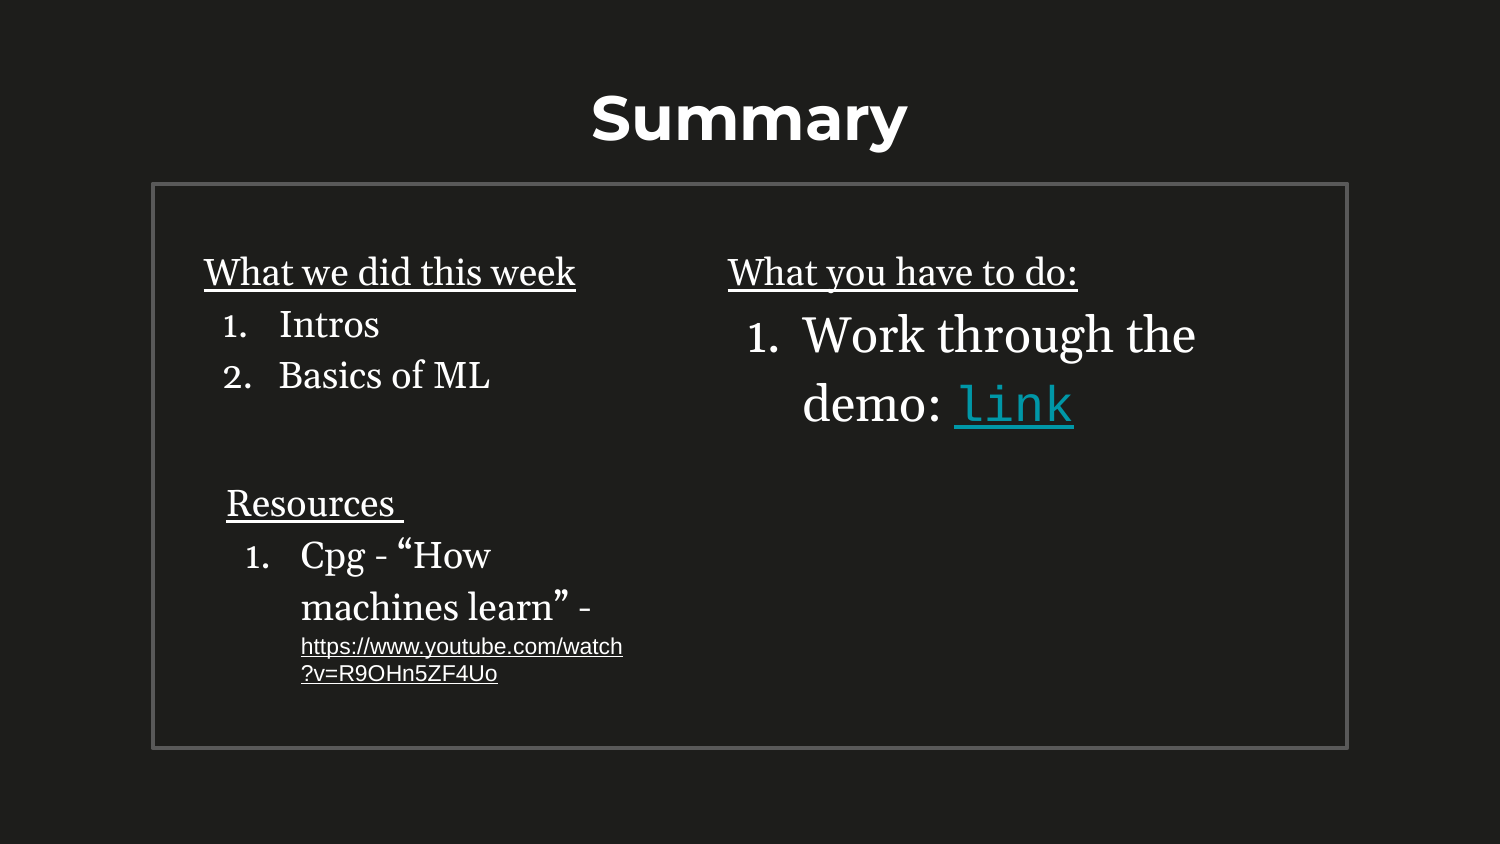

# Summary

What we did this week
Intros
Basics of ML

What you have to do:
Work through the demo: link

Resources
Cpg - “How machines learn” - https://www.youtube.com/watch?v=R9OHn5ZF4Uo